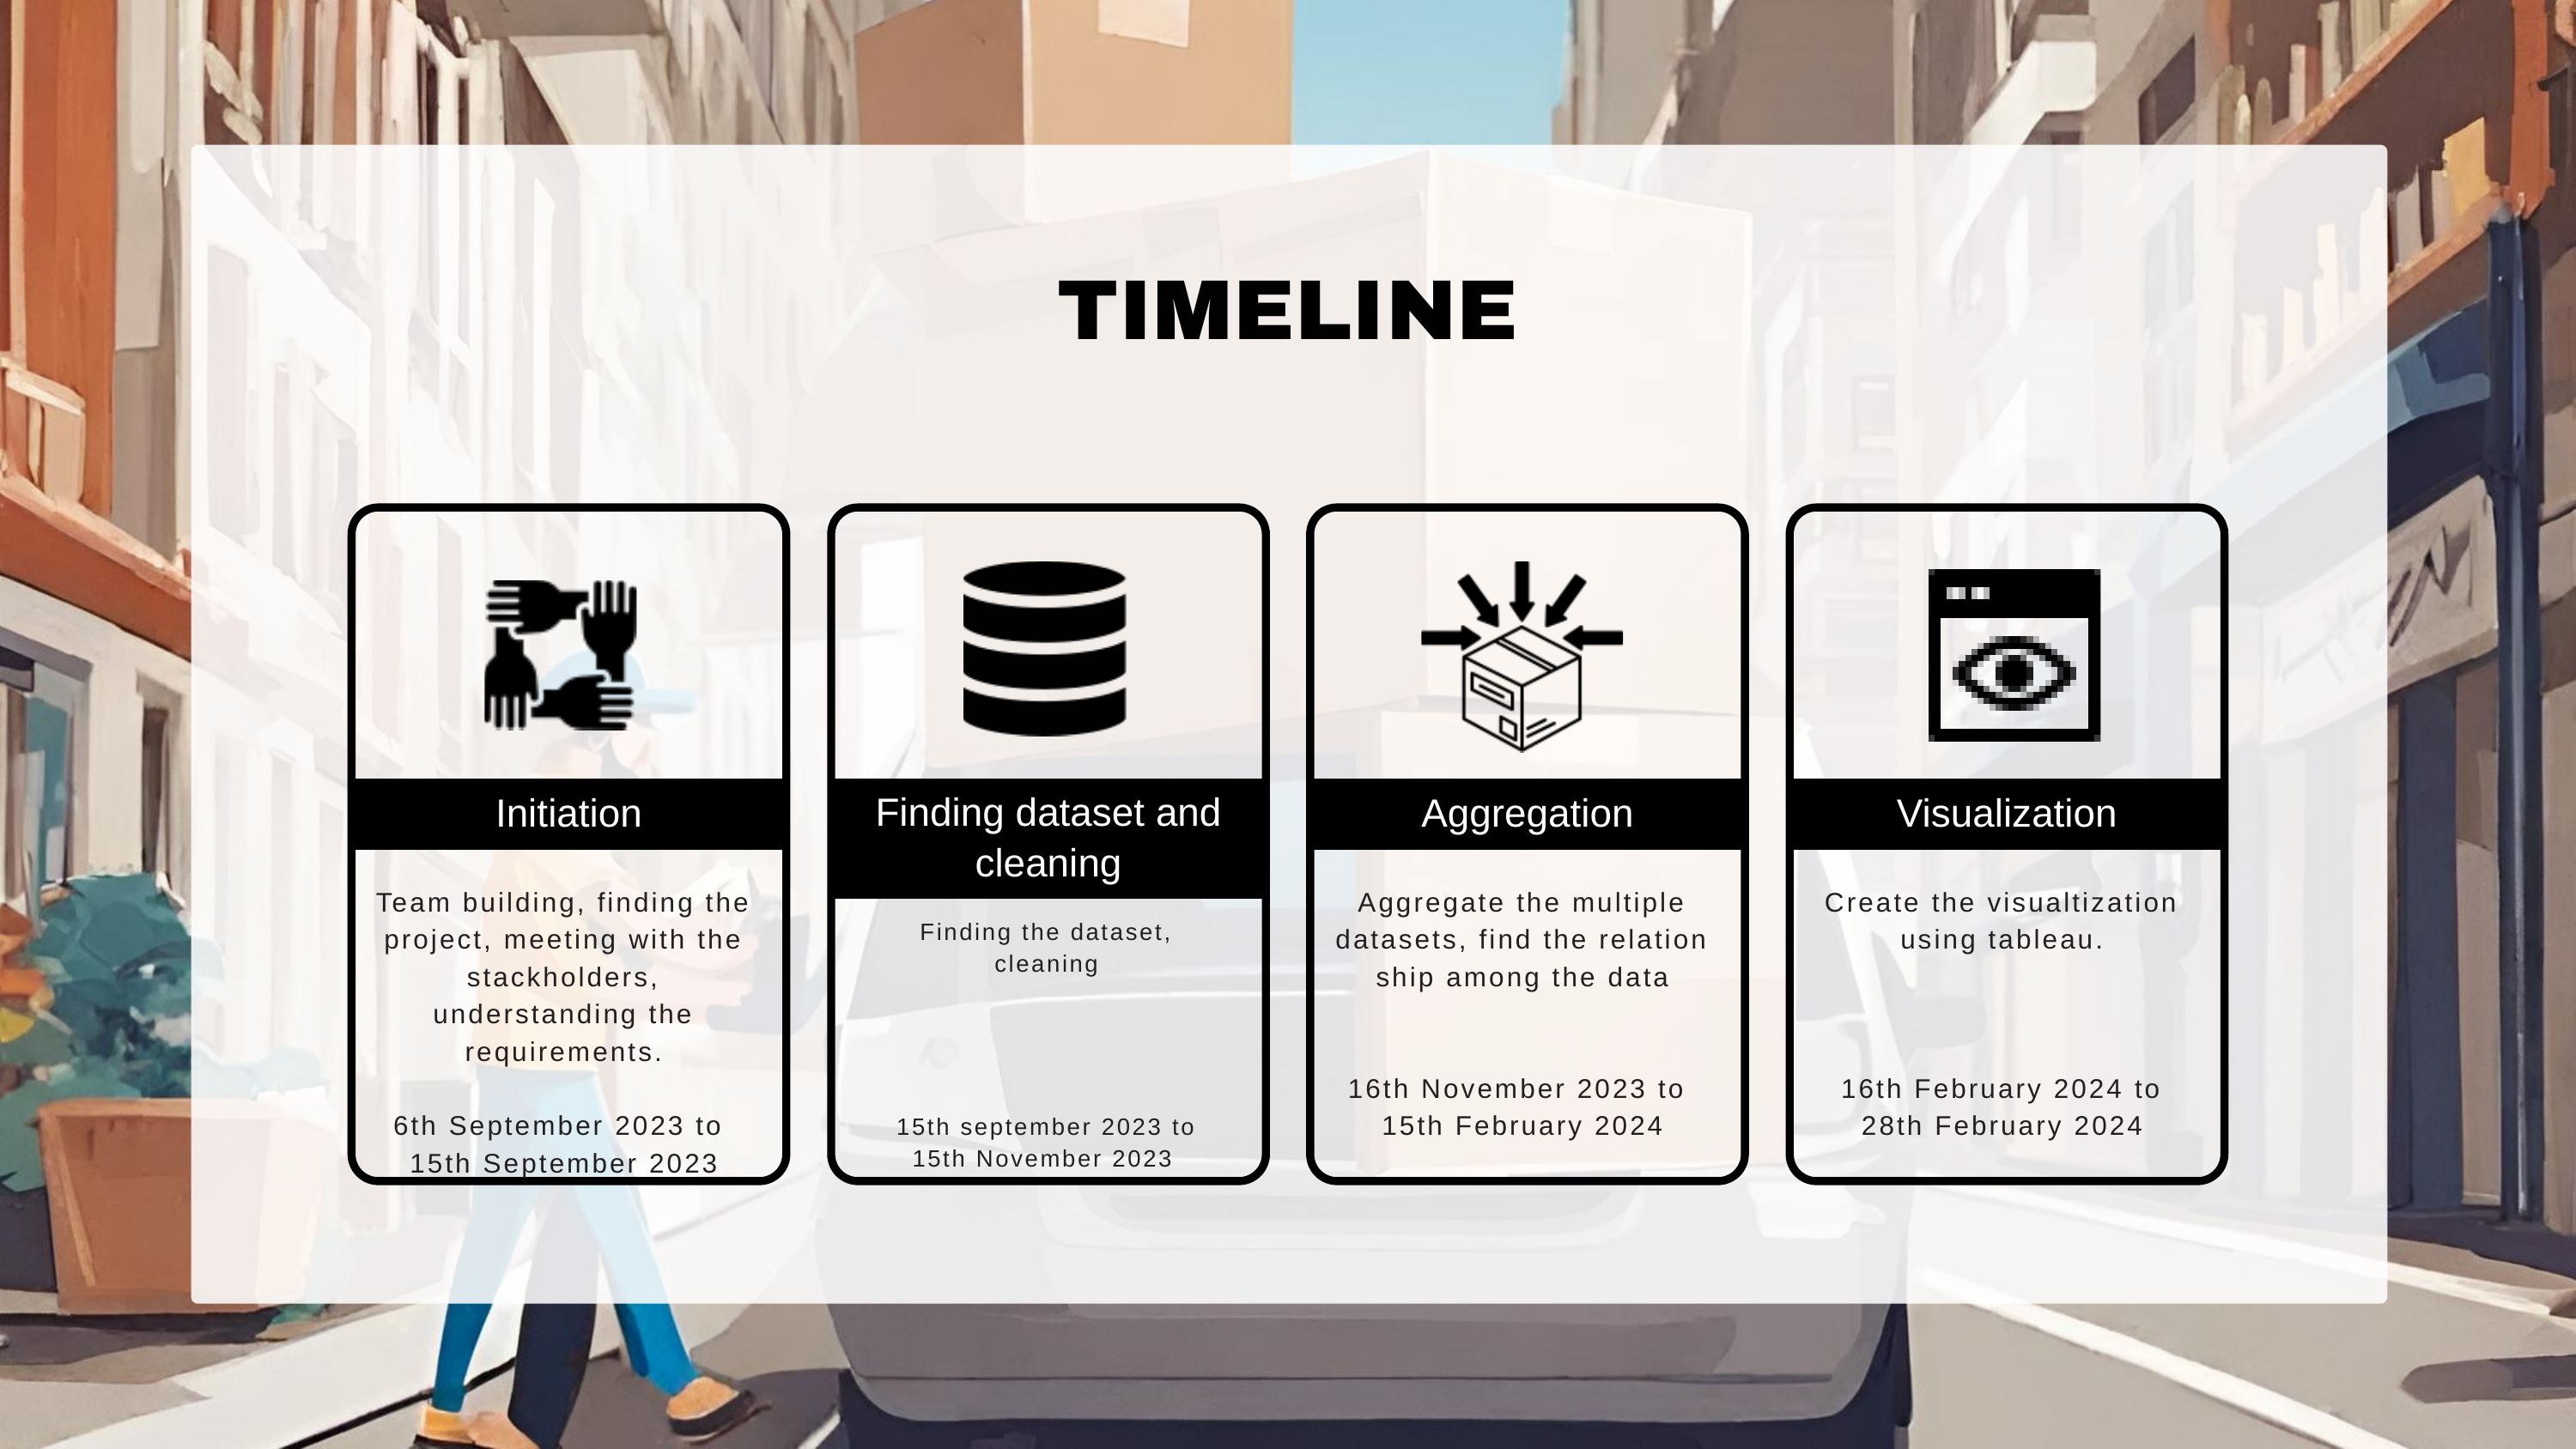

TIMELINE

Initiation

Finding dataset and cleaning

Aggregation

Visualization
Team building, finding the project, meeting with the stackholders, understanding the requirements.

6th September 2023 to  15th September 2023
Aggregate the multiple datasets, find the relation ship among the data

16th November 2023 to  15th February 2024
Create the visualtization using tableau.

16th February 2024 to 28th February 2024
Finding the dataset, cleaning

15th september 2023 to 15th November 2023